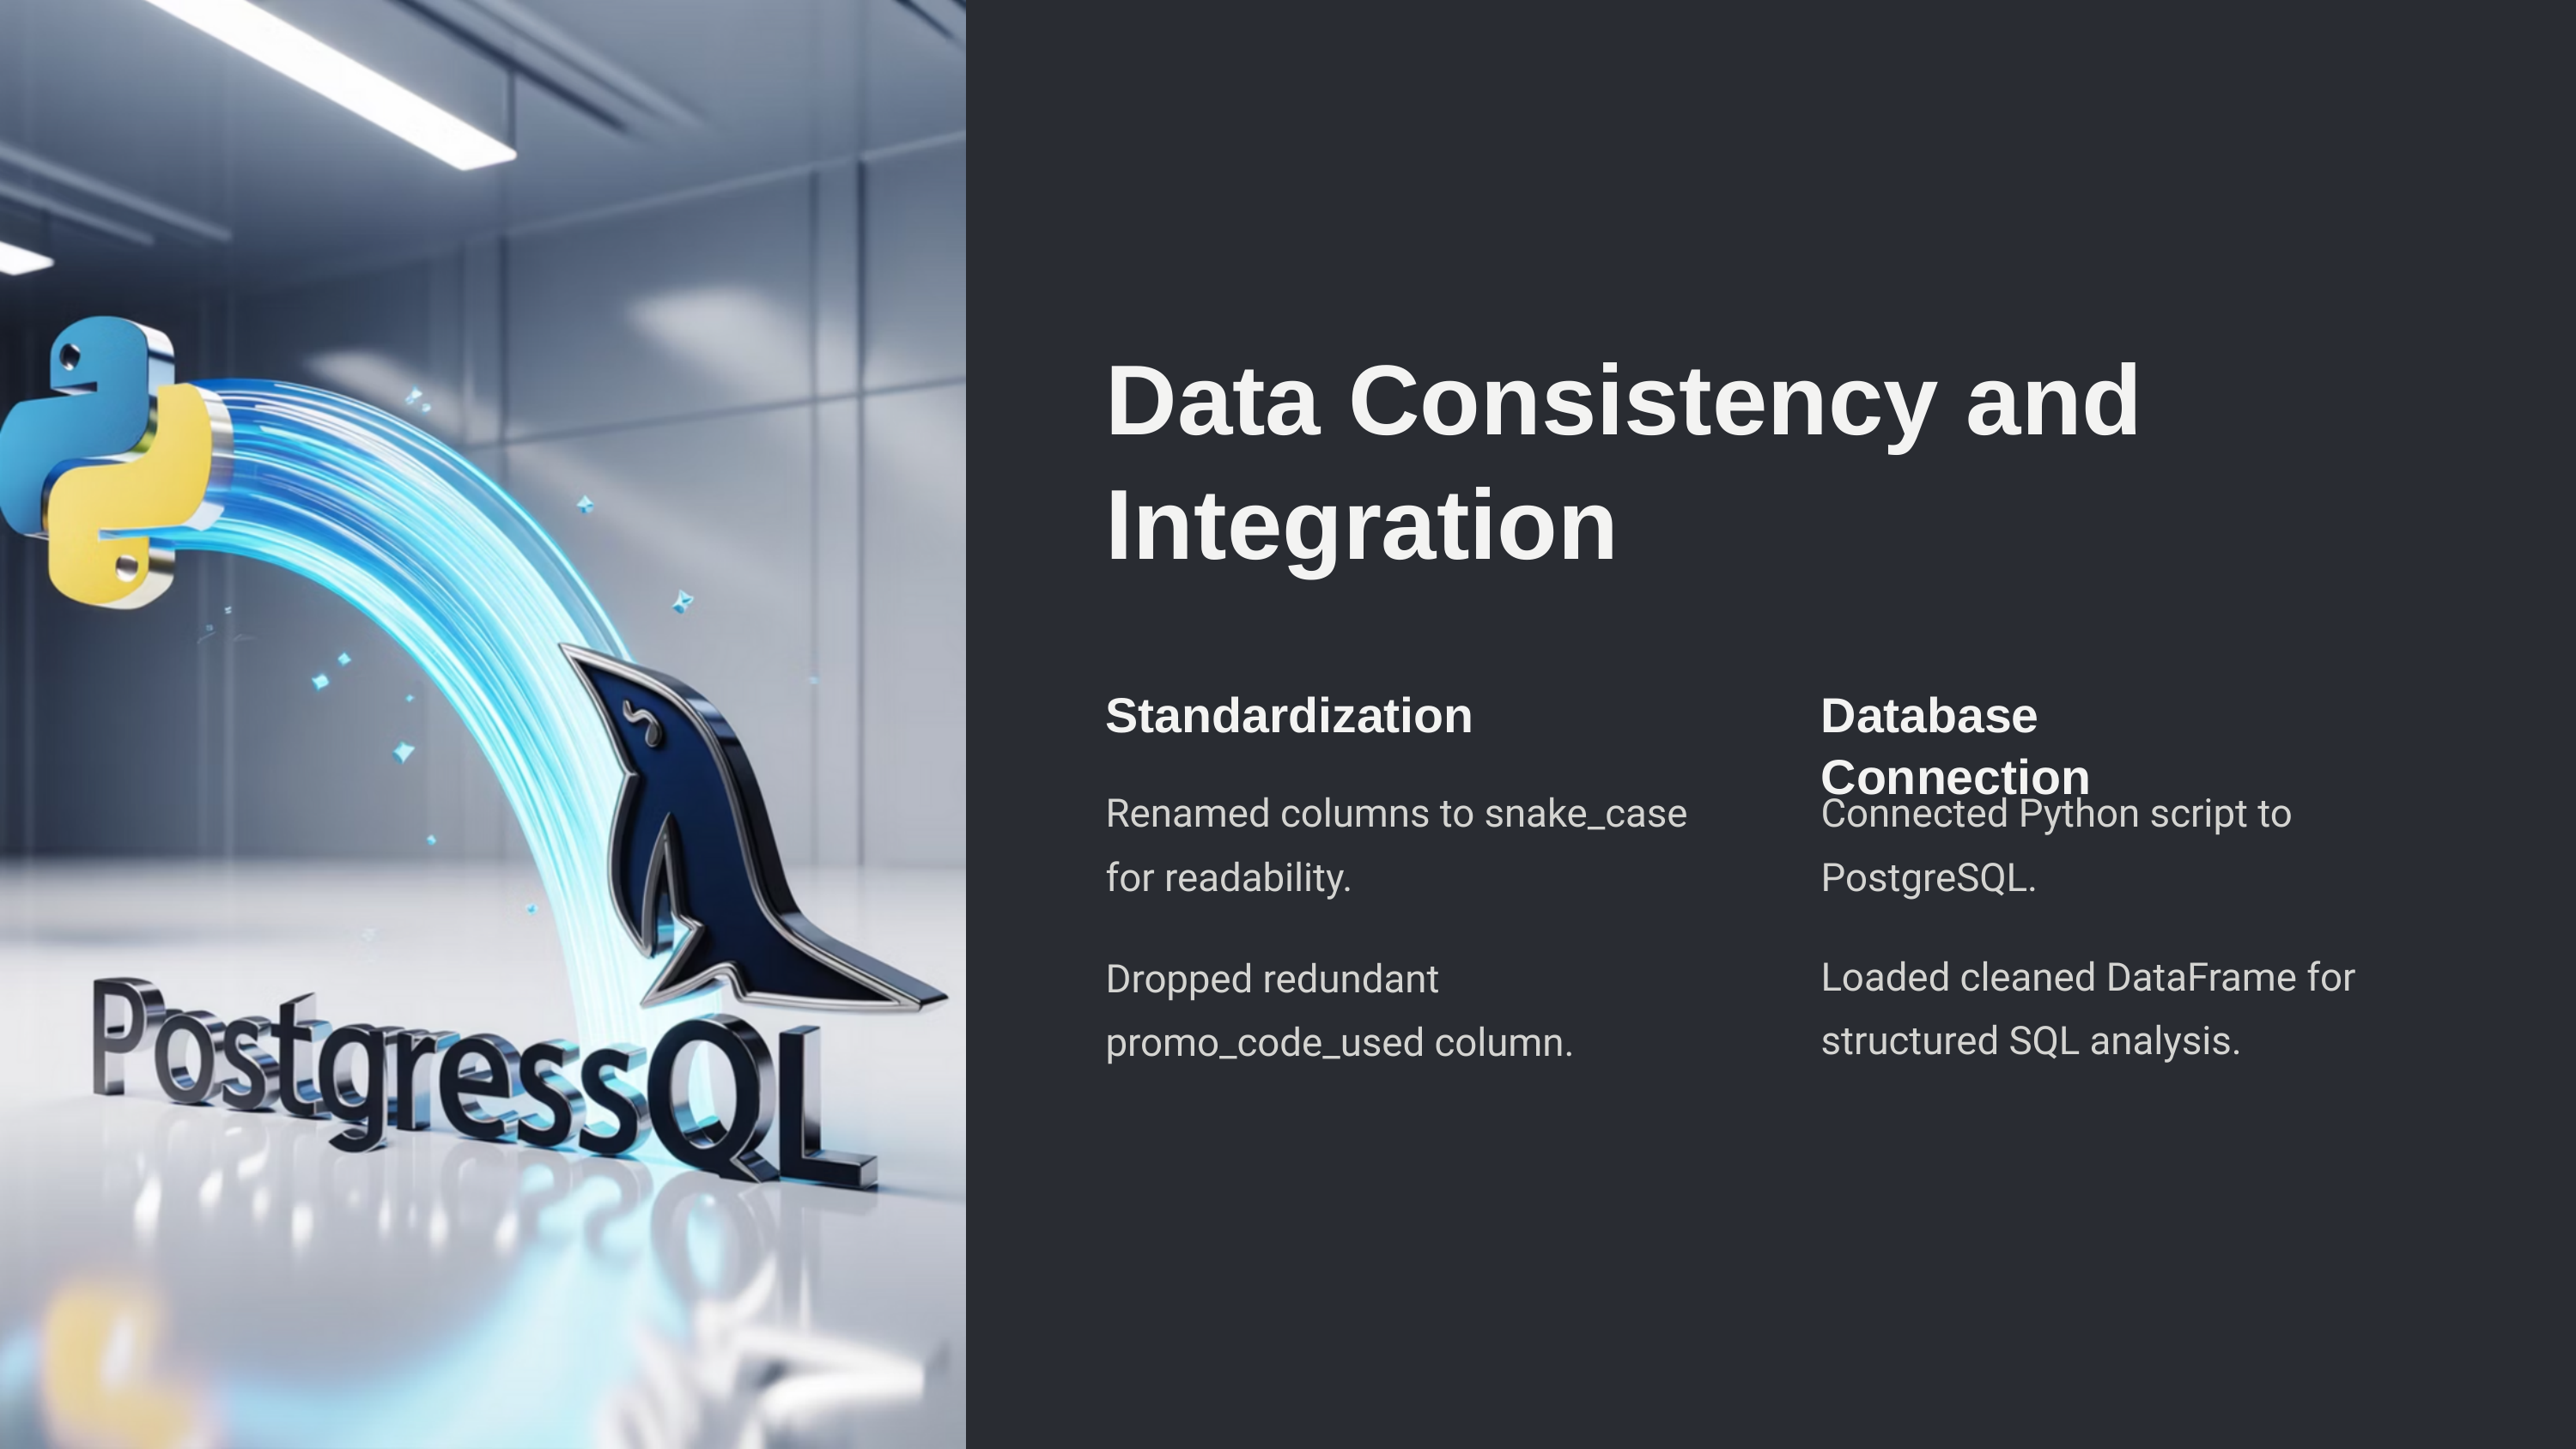

Data Consistency and Integration
Standardization
Database Connection
Renamed columns to snake_case for readability.
Connected Python script to PostgreSQL.
Loaded cleaned DataFrame for structured SQL analysis.
Dropped redundant promo_code_used column.